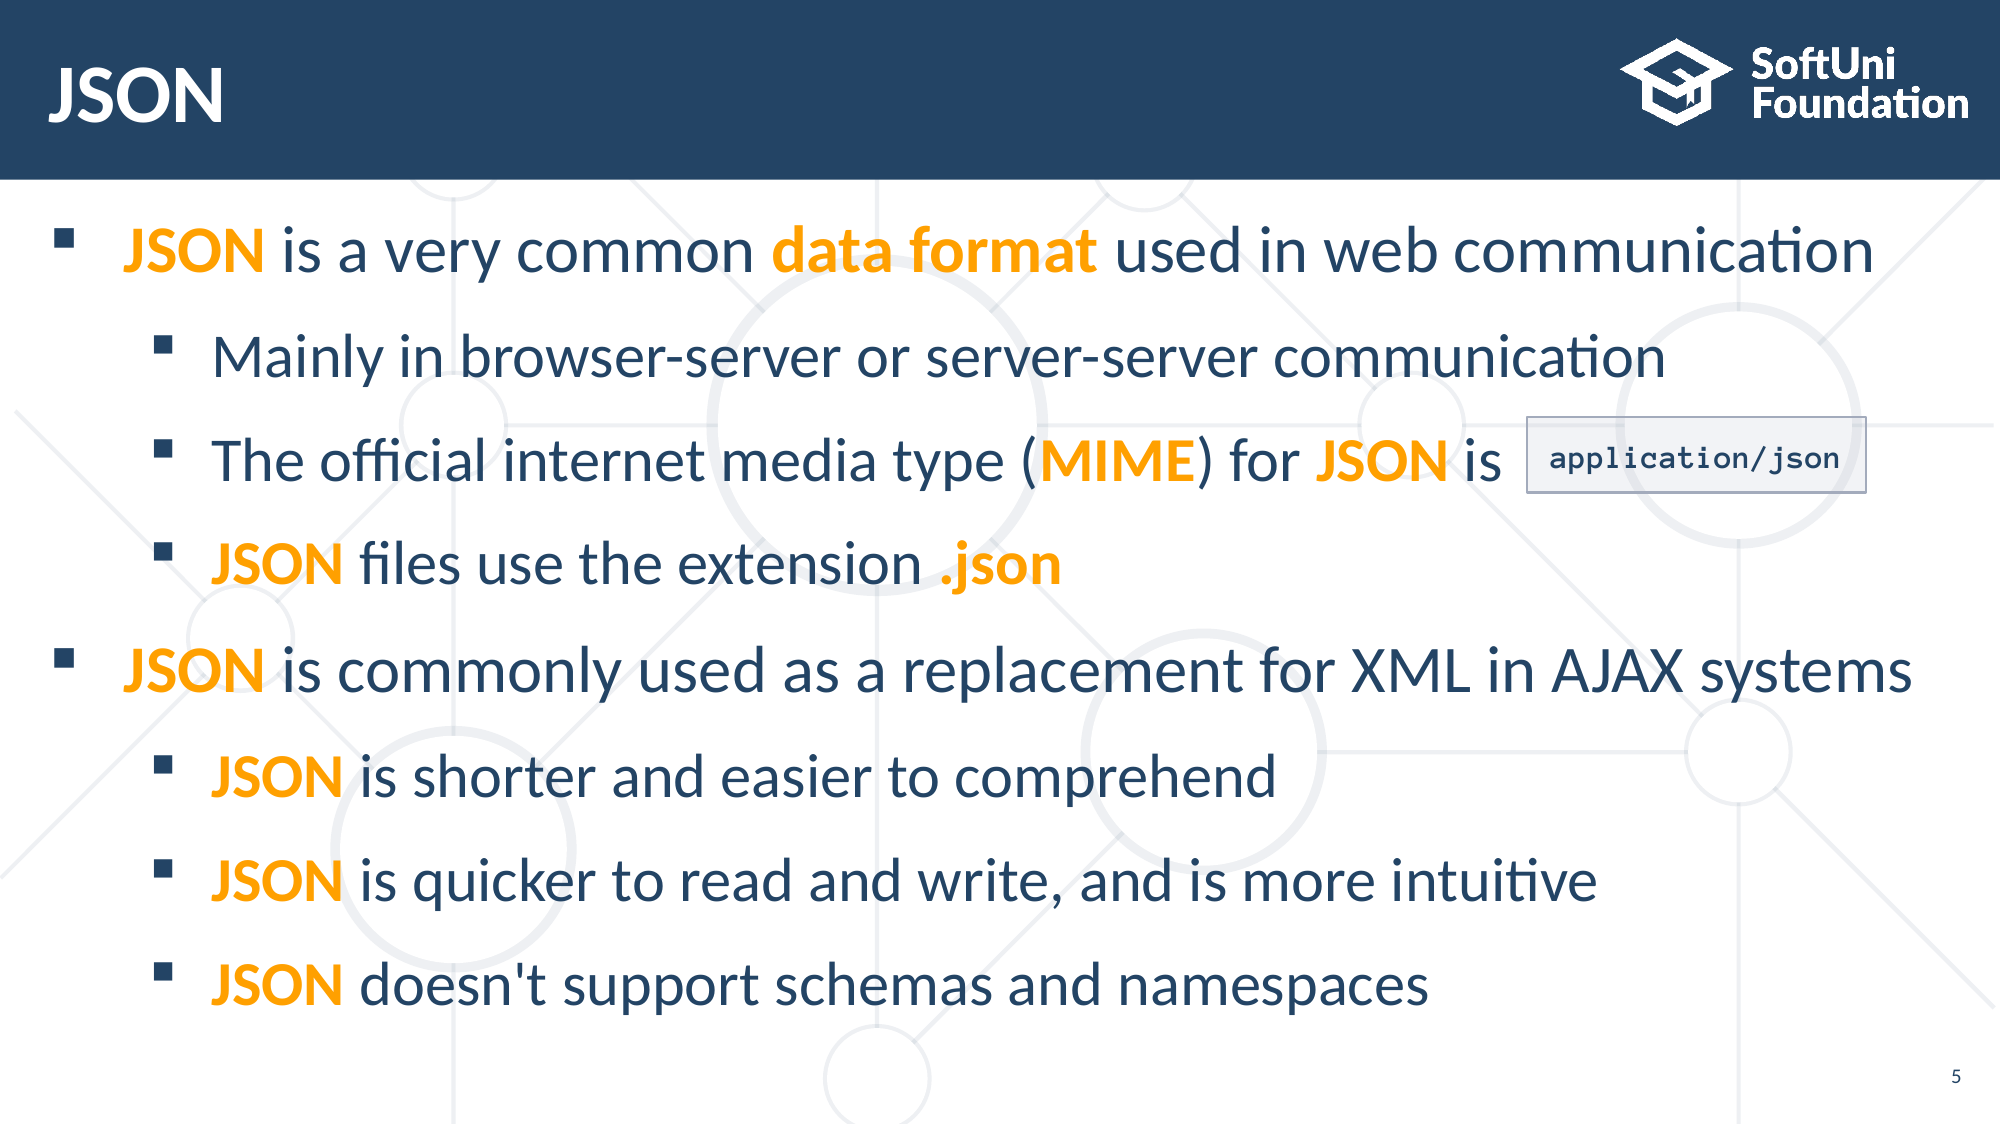

# JSON
JSON is a very common data format used in web communication
Mainly in browser-server or server-server communication
The official internet media type (MIME) for JSON is
JSON files use the extension .json
JSON is commonly used as a replacement for XML in AJAX systems
JSON is shorter and easier to comprehend
JSON is quicker to read and write, and is more intuitive
JSON doesn't support schemas and namespaces
application/json
5